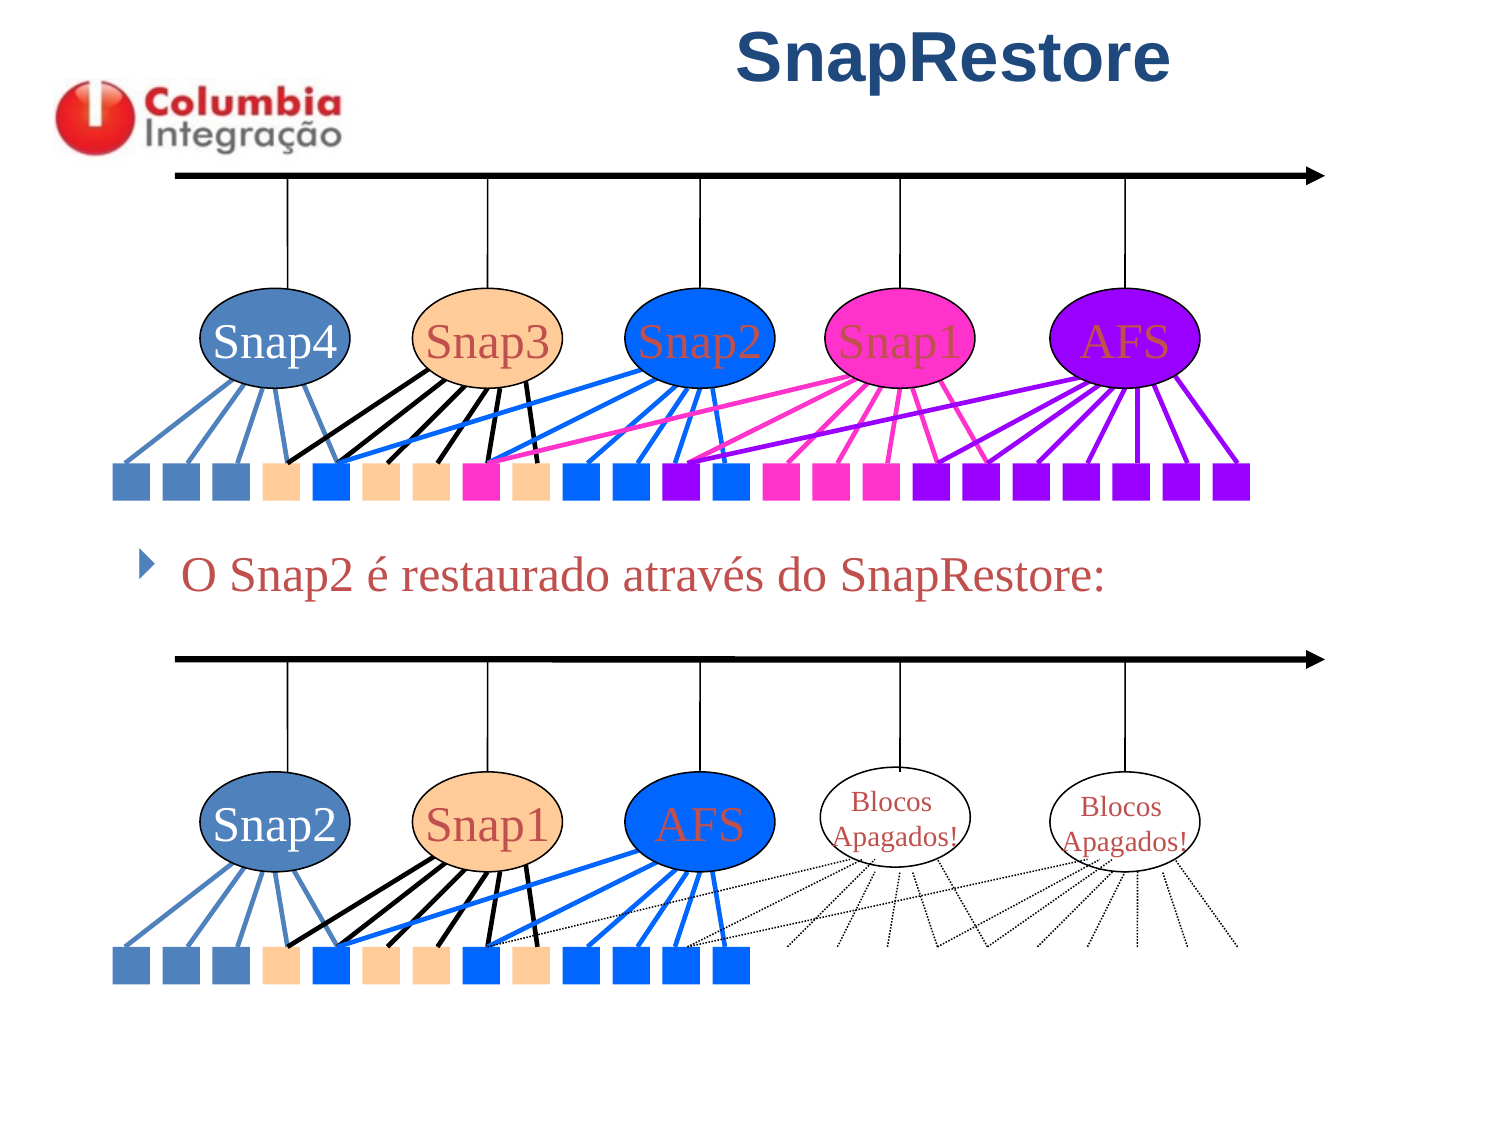

SnapRestore

Snap4
Snap3
Snap2
Snap1
AFS

O Snap2 é restaurado através do SnapRestore:

Blocos
Apagados!
Snap2
Snap1
AFS
Blocos
Apagados!